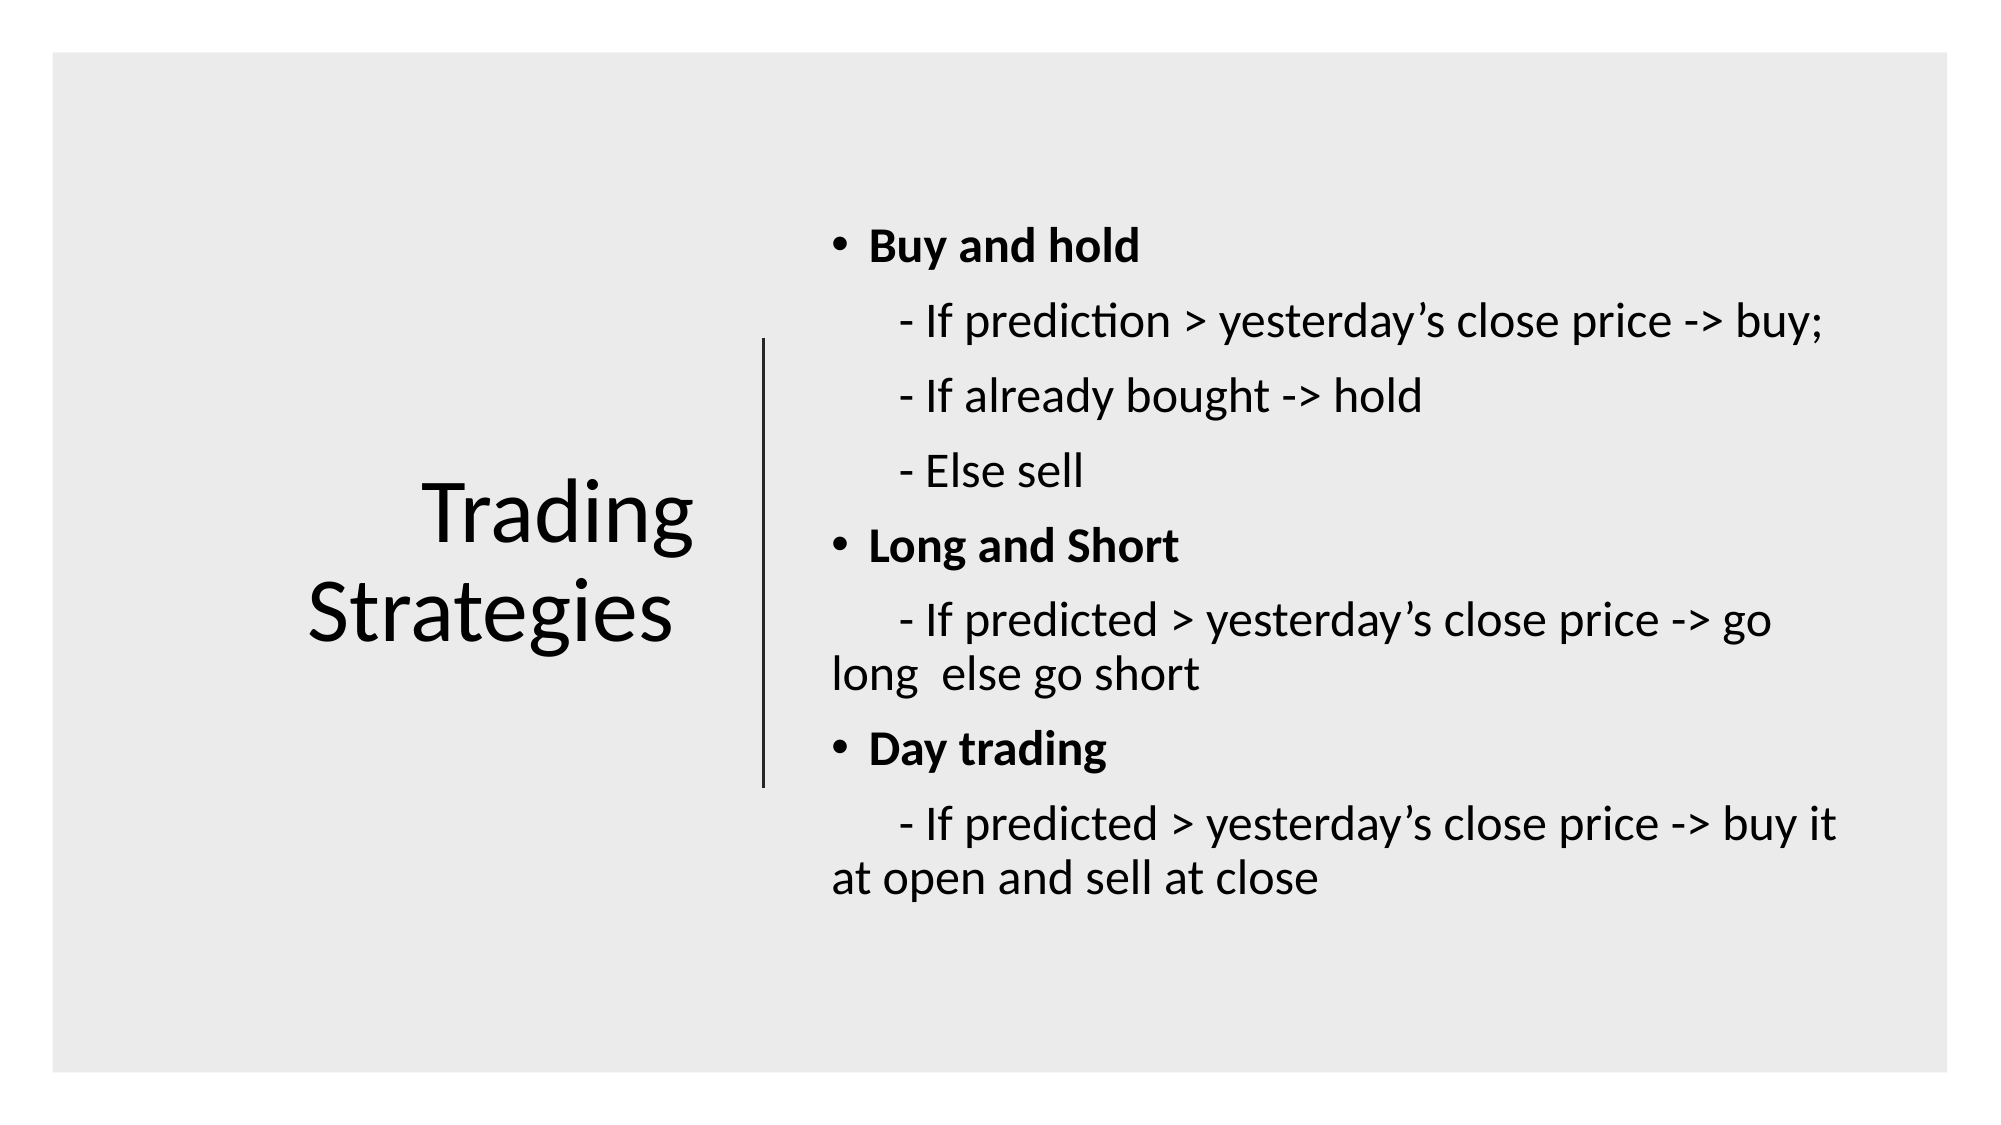

# Trading Strategies
Buy and hold
      - If prediction > yesterday’s close price -> buy;
      - If already bought -> hold
      - Else sell
Long and Short
      - If predicted > yesterday’s close price -> go long  else go short
Day trading
      - If predicted > yesterday’s close price -> buy it at open and sell at close